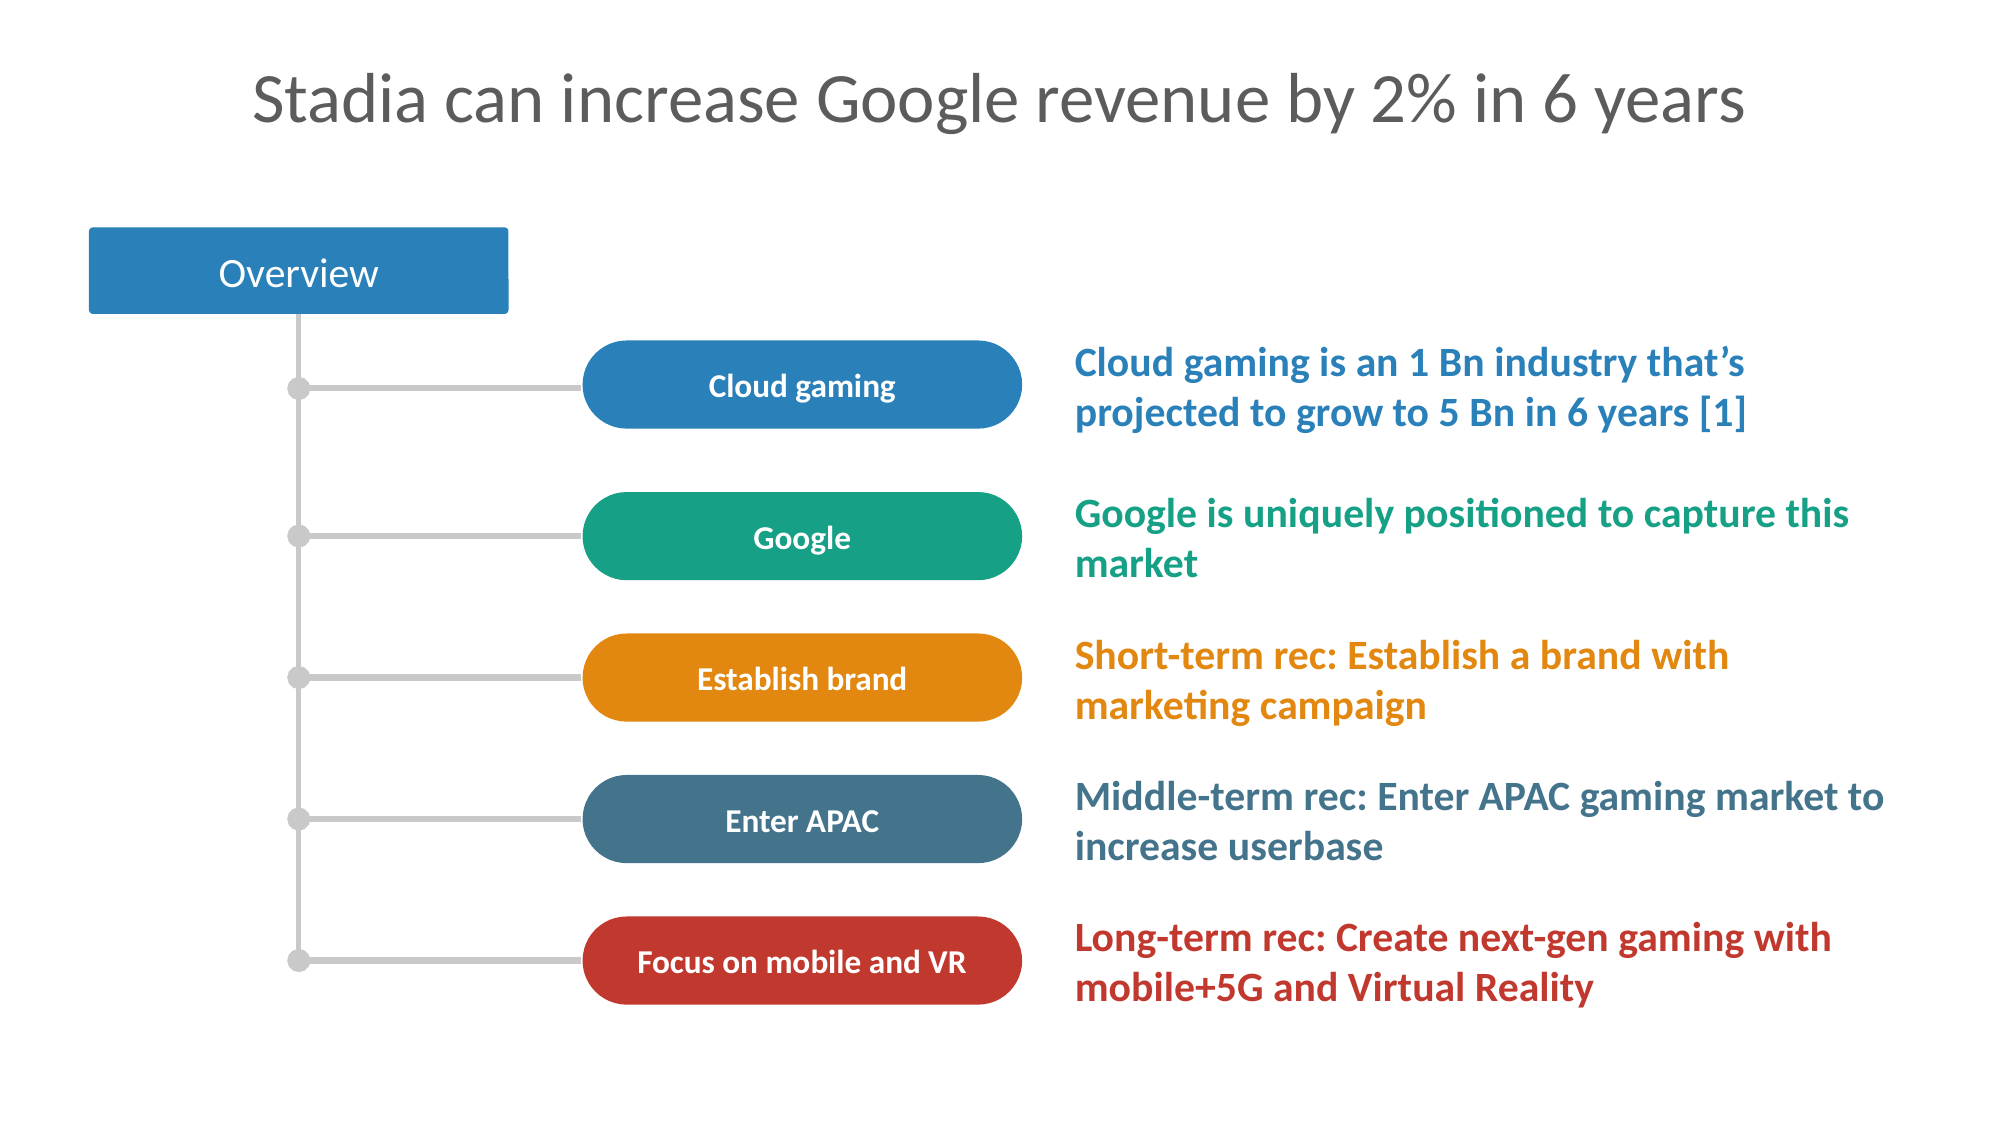

# Stadia can increase Google revenue by 2% in 6 years
Overview
Cloud gaming is an 1 Bn industry that’s projected to grow to 5 Bn in 6 years [1]
Cloud gaming
Google is uniquely positioned to capture this market
Google
Short-term rec: Establish a brand with marketing campaign
Establish brand
Middle-term rec: Enter APAC gaming market to increase userbase
Enter APAC
Long-term rec: Create next-gen gaming with mobile+5G and Virtual Reality
Focus on mobile and VR